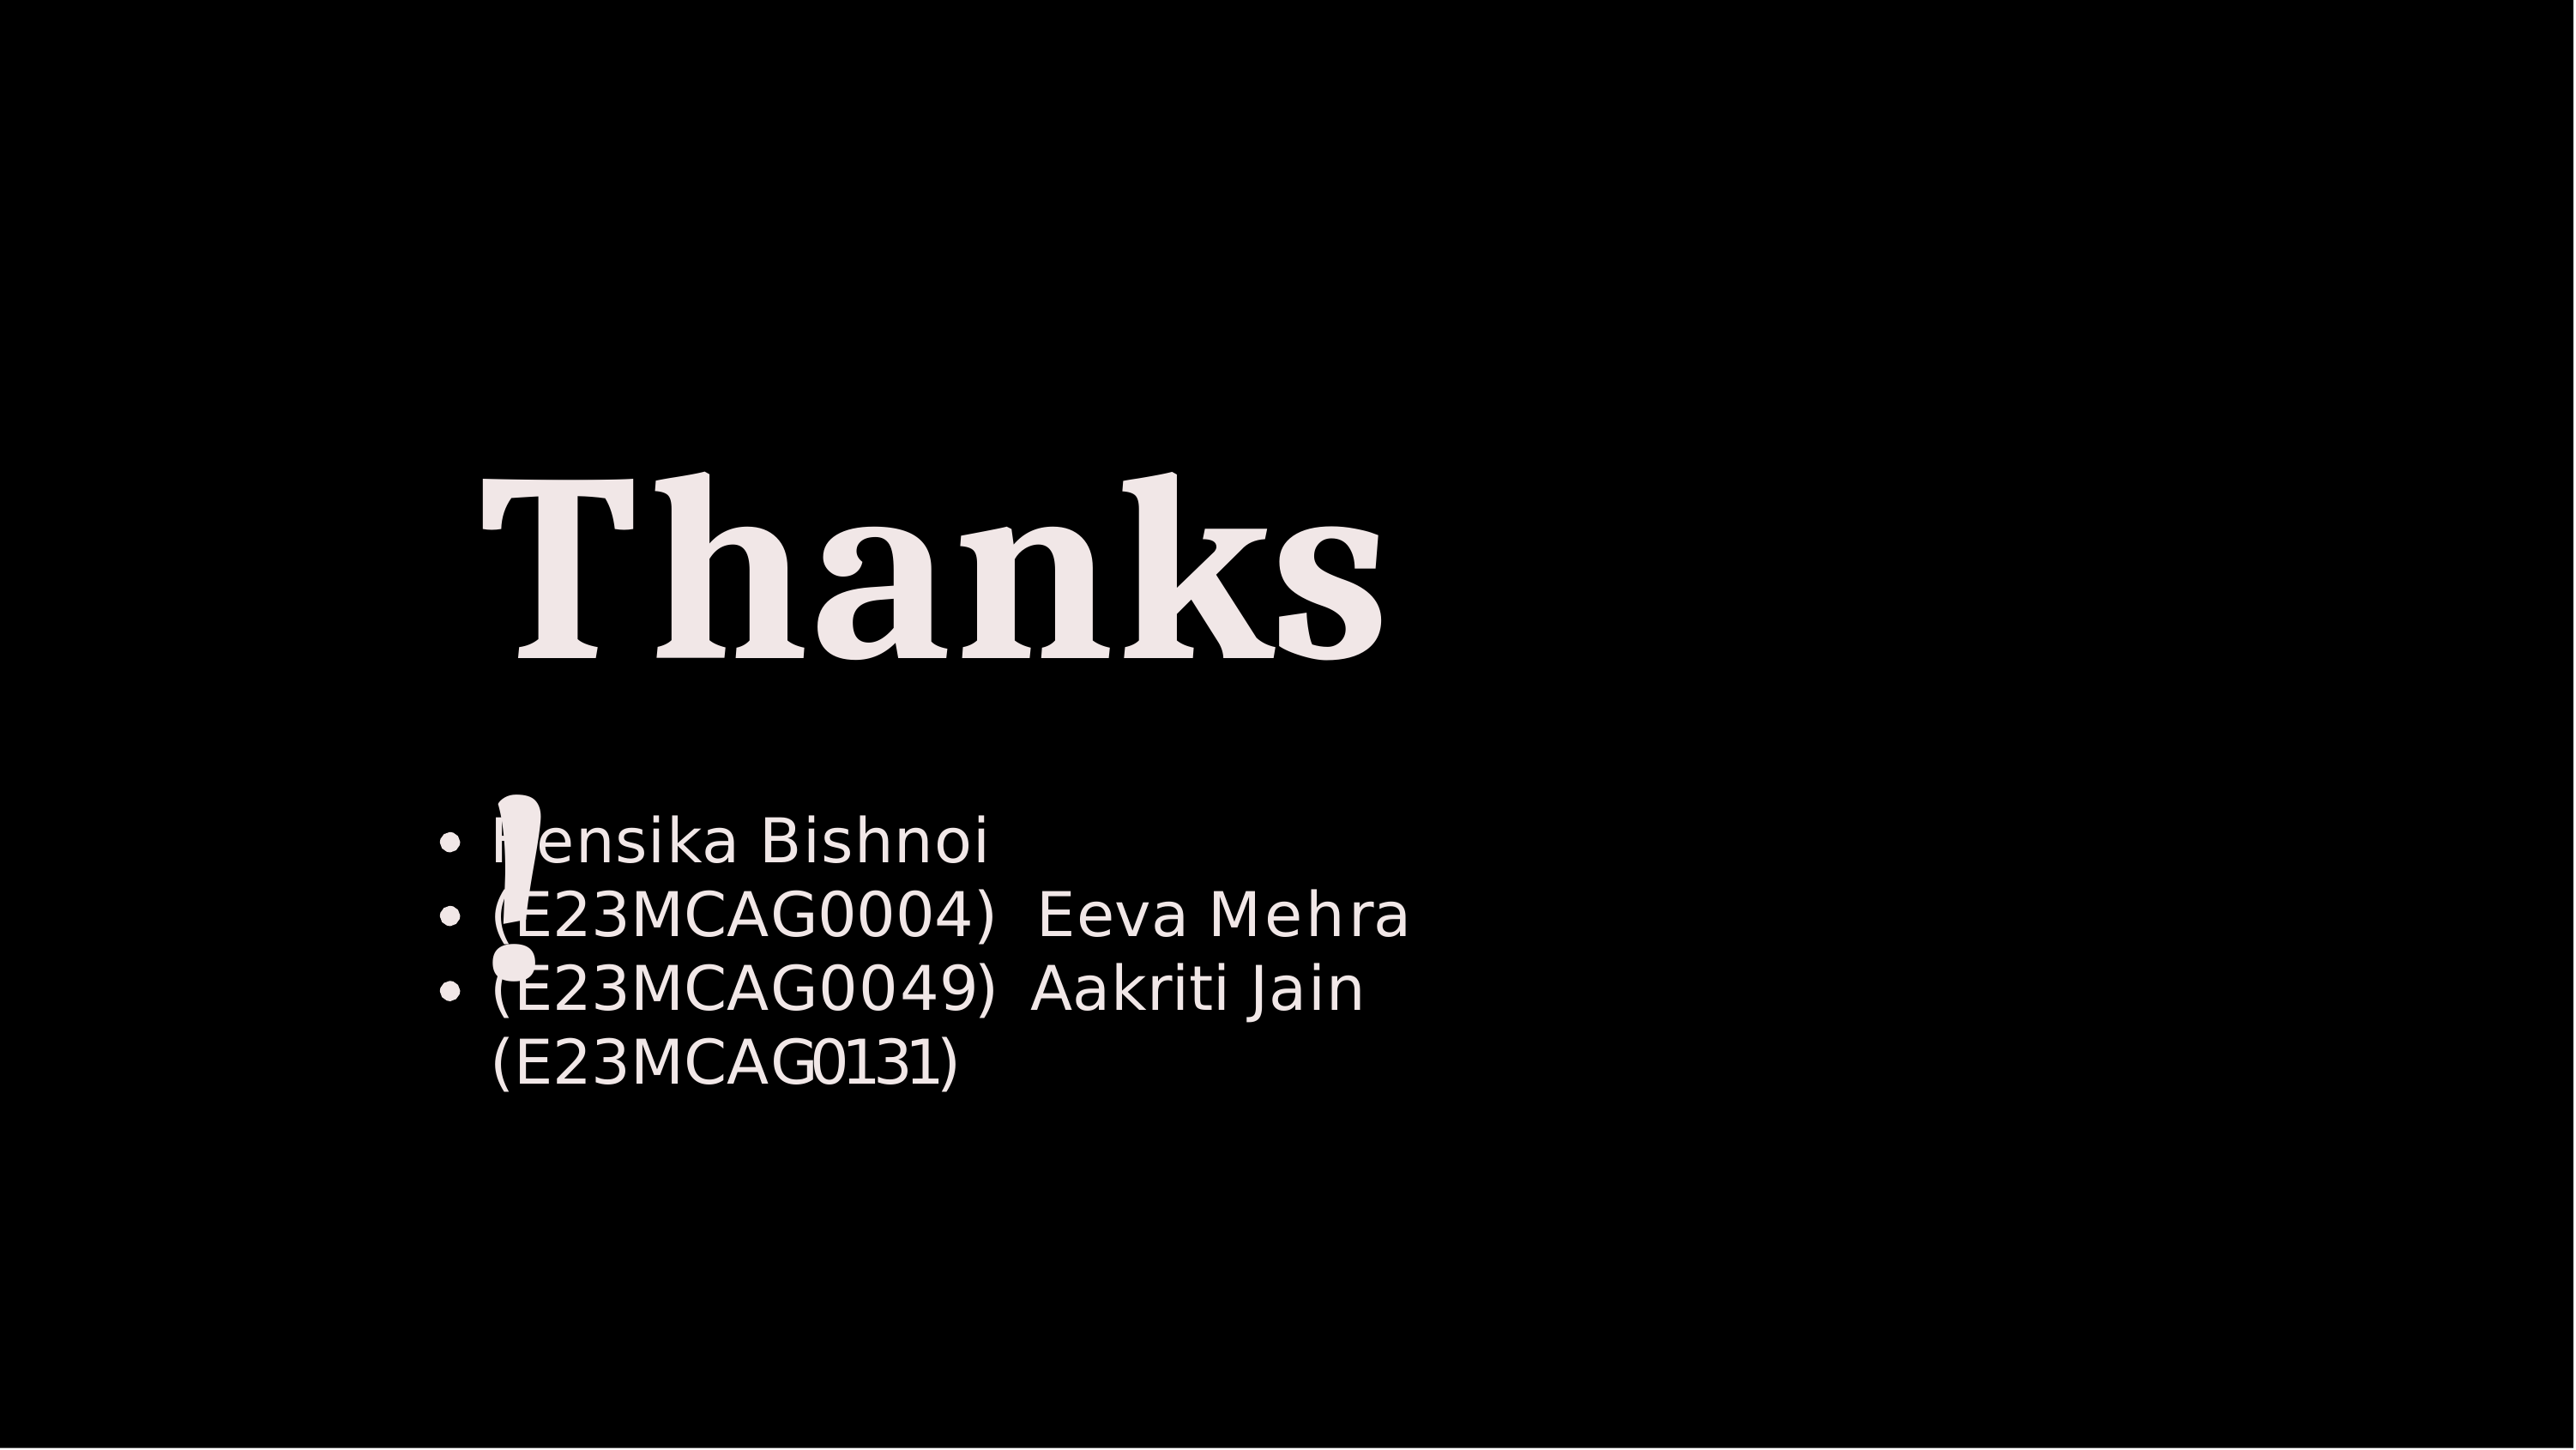

Thanks!
Hensika Bishnoi (E23MCAG0004)  Eeva Mehra (E23MCAG0049)  Aakriti Jain (E23MCAG0131)